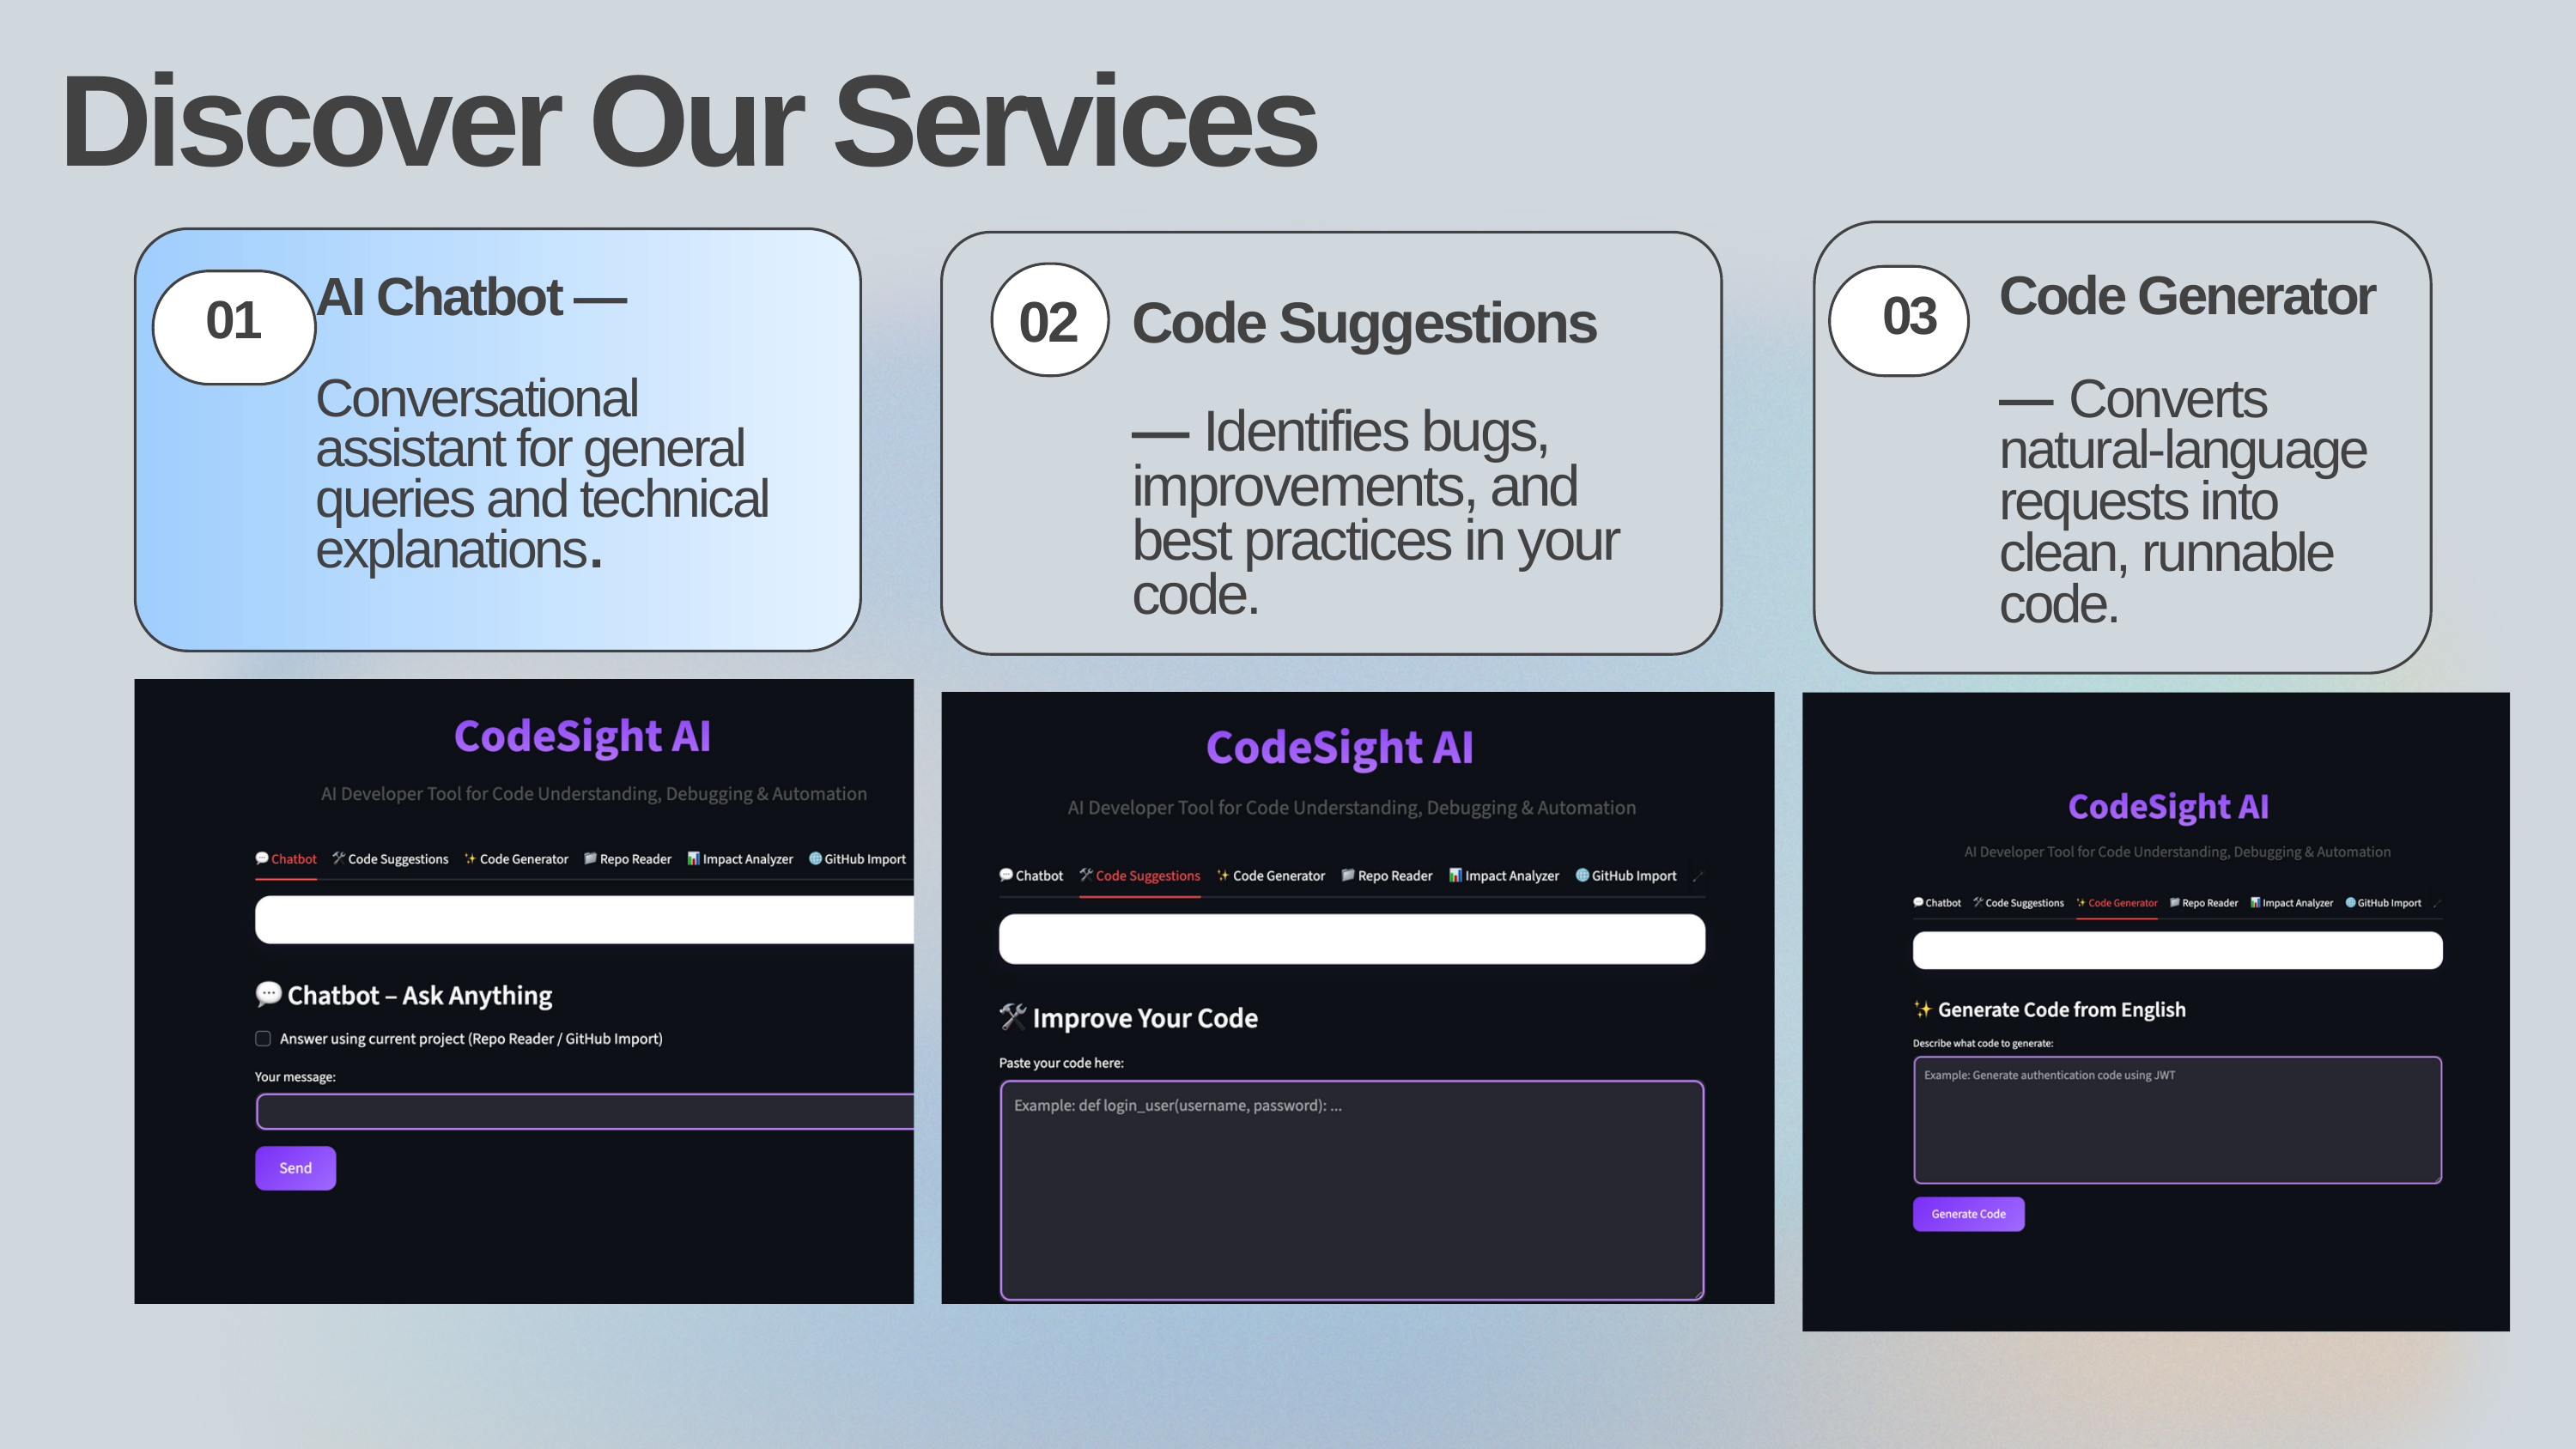

Discover Our Services

Code Generator

— Converts natural-language requests into clean, runnable code.
AI Chatbot —

Conversational assistant for general queries and technical explanations.
03
01
02
Code Suggestions

— Identifies bugs, improvements, and best practices in your code.